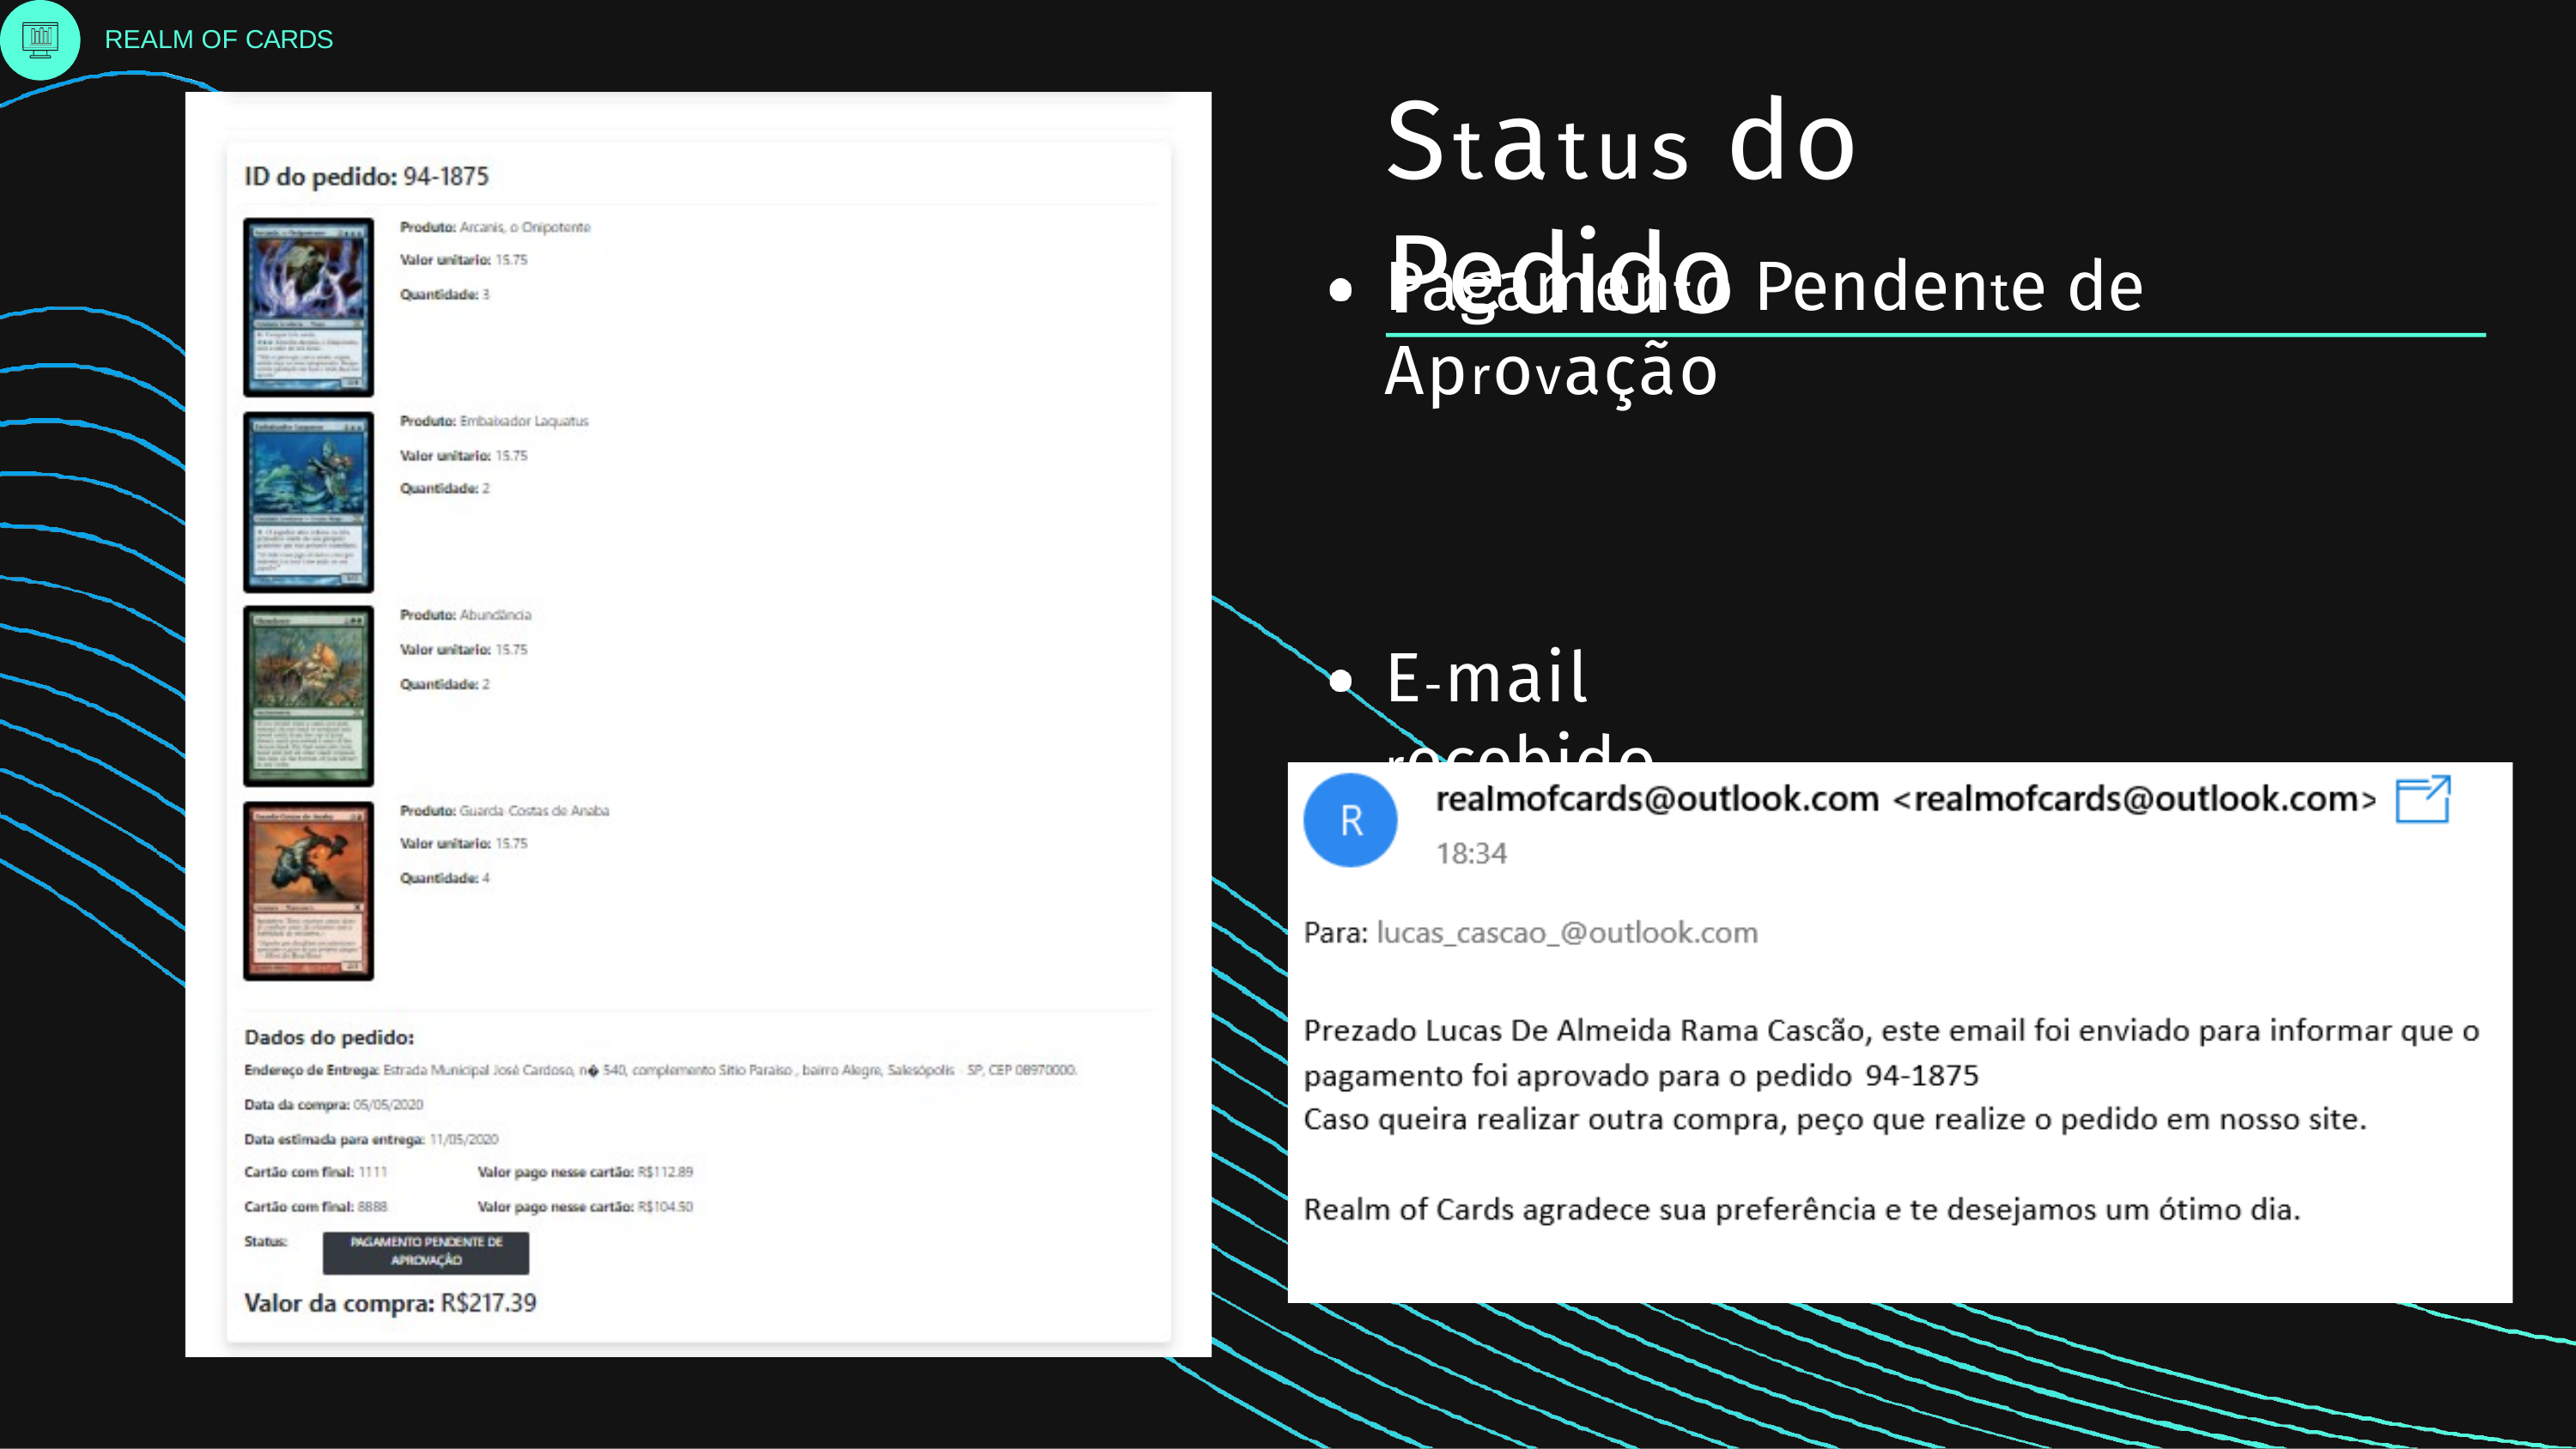

REALM OF CARDS
# Status do Pedido

Pagamento Pendente de Aprovação
E-mail recebido